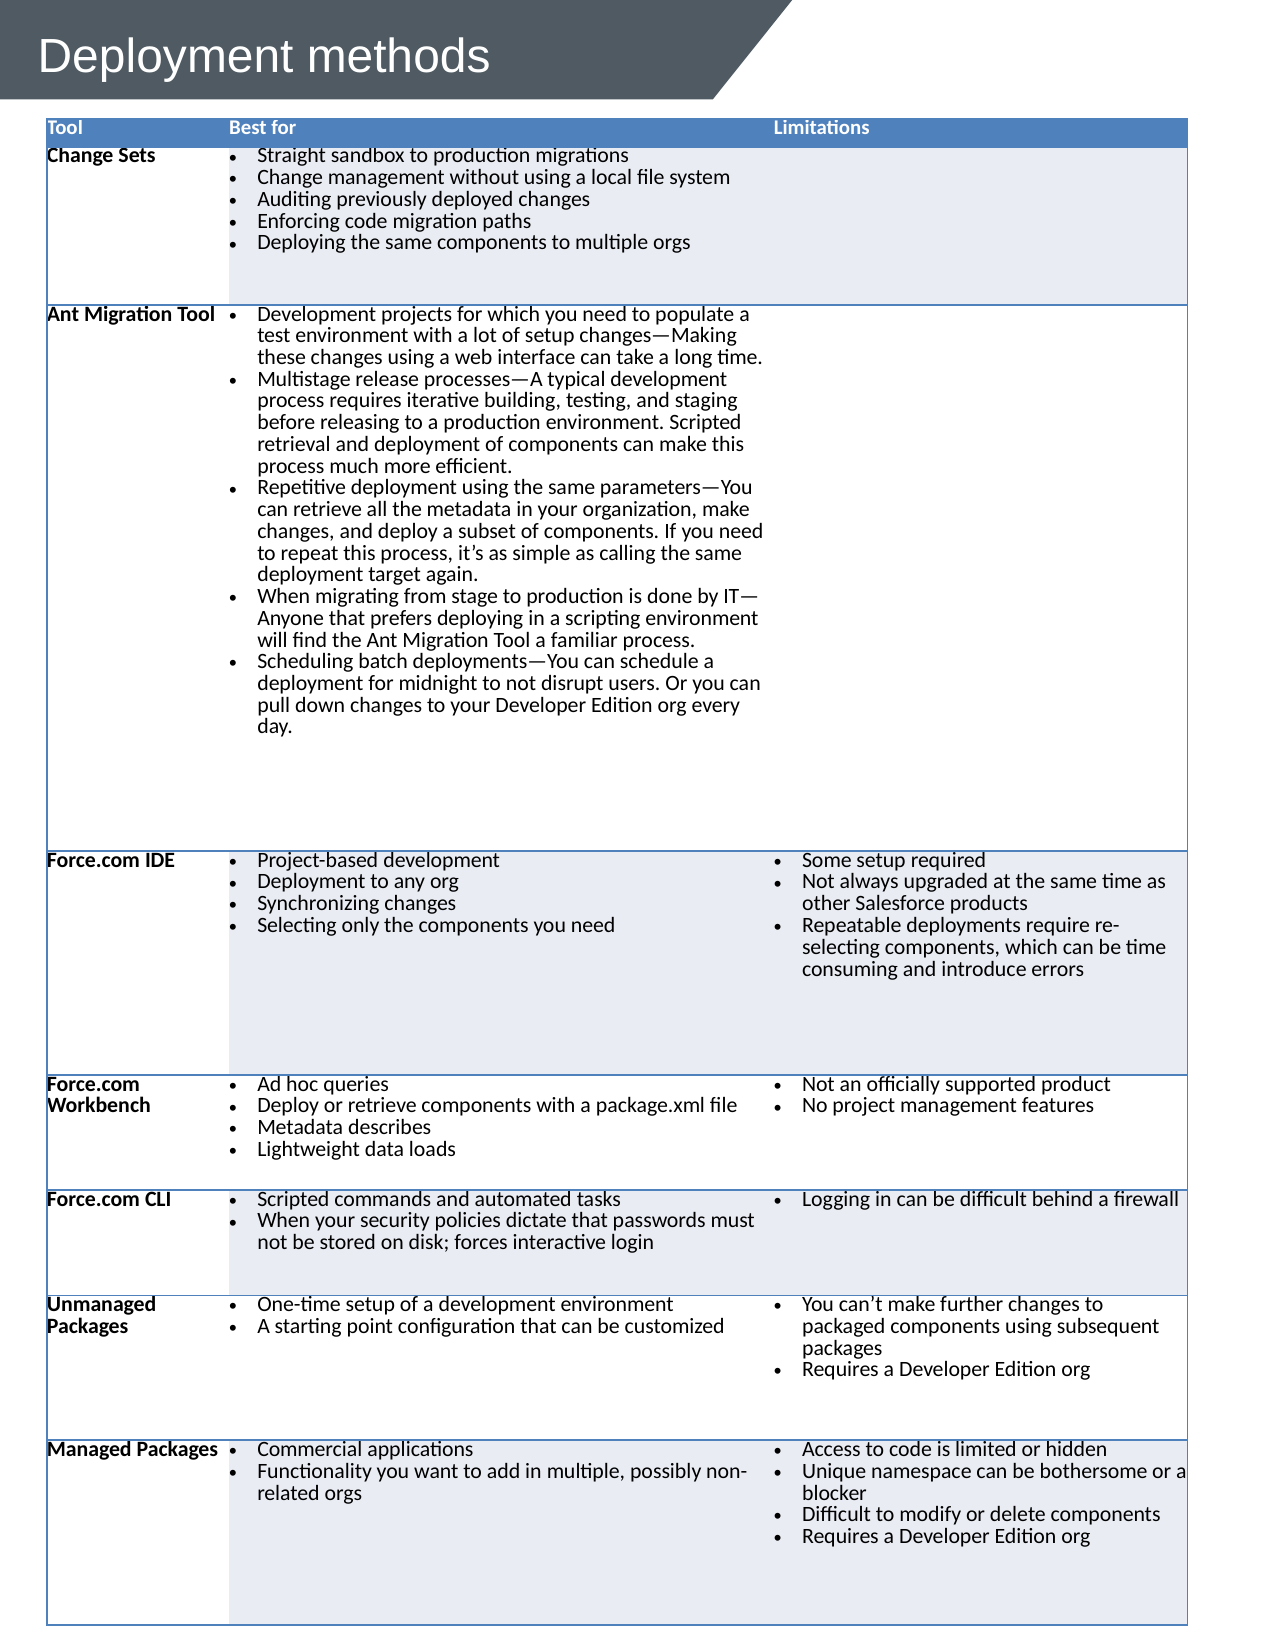

# Deployment methods
| Tool | Best for | Limitations |
| --- | --- | --- |
| Change Sets | Straight sandbox to production migrations Change management without using a local file system Auditing previously deployed changes Enforcing code migration paths Deploying the same components to multiple orgs |  |
| Ant Migration Tool | Development projects for which you need to populate a test environment with a lot of setup changes—Making these changes using a web interface can take a long time. Multistage release processes—A typical development process requires iterative building, testing, and staging before releasing to a production environment. Scripted retrieval and deployment of components can make this process much more efficient. Repetitive deployment using the same parameters—You can retrieve all the metadata in your organization, make changes, and deploy a subset of components. If you need to repeat this process, it’s as simple as calling the same deployment target again. When migrating from stage to production is done by IT—Anyone that prefers deploying in a scripting environment will find the Ant Migration Tool a familiar process. Scheduling batch deployments—You can schedule a deployment for midnight to not disrupt users. Or you can pull down changes to your Developer Edition org every day. |  |
| Force.com IDE | Project-based development Deployment to any org Synchronizing changes Selecting only the components you need | Some setup required Not always upgraded at the same time as other Salesforce products Repeatable deployments require re-selecting components, which can be time consuming and introduce errors |
| Force.com Workbench | Ad hoc queries Deploy or retrieve components with a package.xml file Metadata describes Lightweight data loads | Not an officially supported product No project management features |
| Force.com CLI | Scripted commands and automated tasks When your security policies dictate that passwords must not be stored on disk; forces interactive login | Logging in can be difficult behind a firewall |
| Unmanaged Packages | One-time setup of a development environment A starting point configuration that can be customized | You can’t make further changes to packaged components using subsequent packages Requires a Developer Edition org |
| Managed Packages | Commercial applications Functionality you want to add in multiple, possibly non-related orgs | Access to code is limited or hidden Unique namespace can be bothersome or a blocker Difficult to modify or delete components Requires a Developer Edition org |